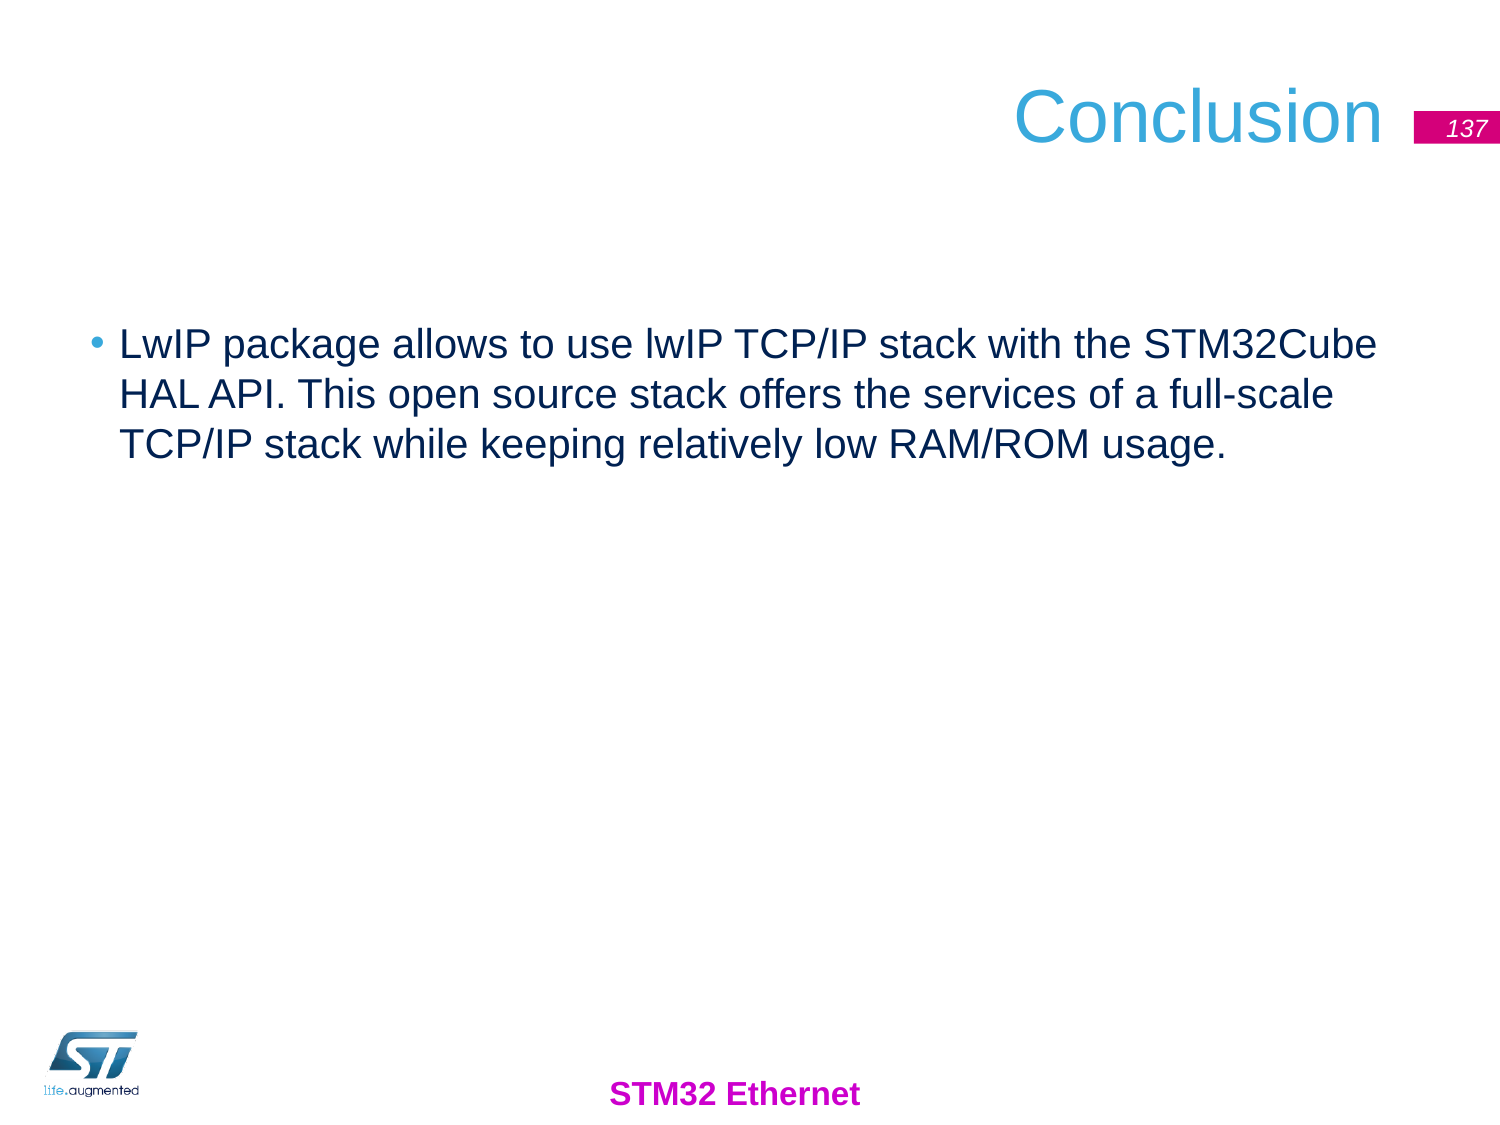

# Conclusion
137

LwIP package allows to use lwIP TCP/IP stack with the STM32Cube HAL API. This open source stack offers the services of a full-scale TCP/IP stack while keeping relatively low RAM/ROM usage.